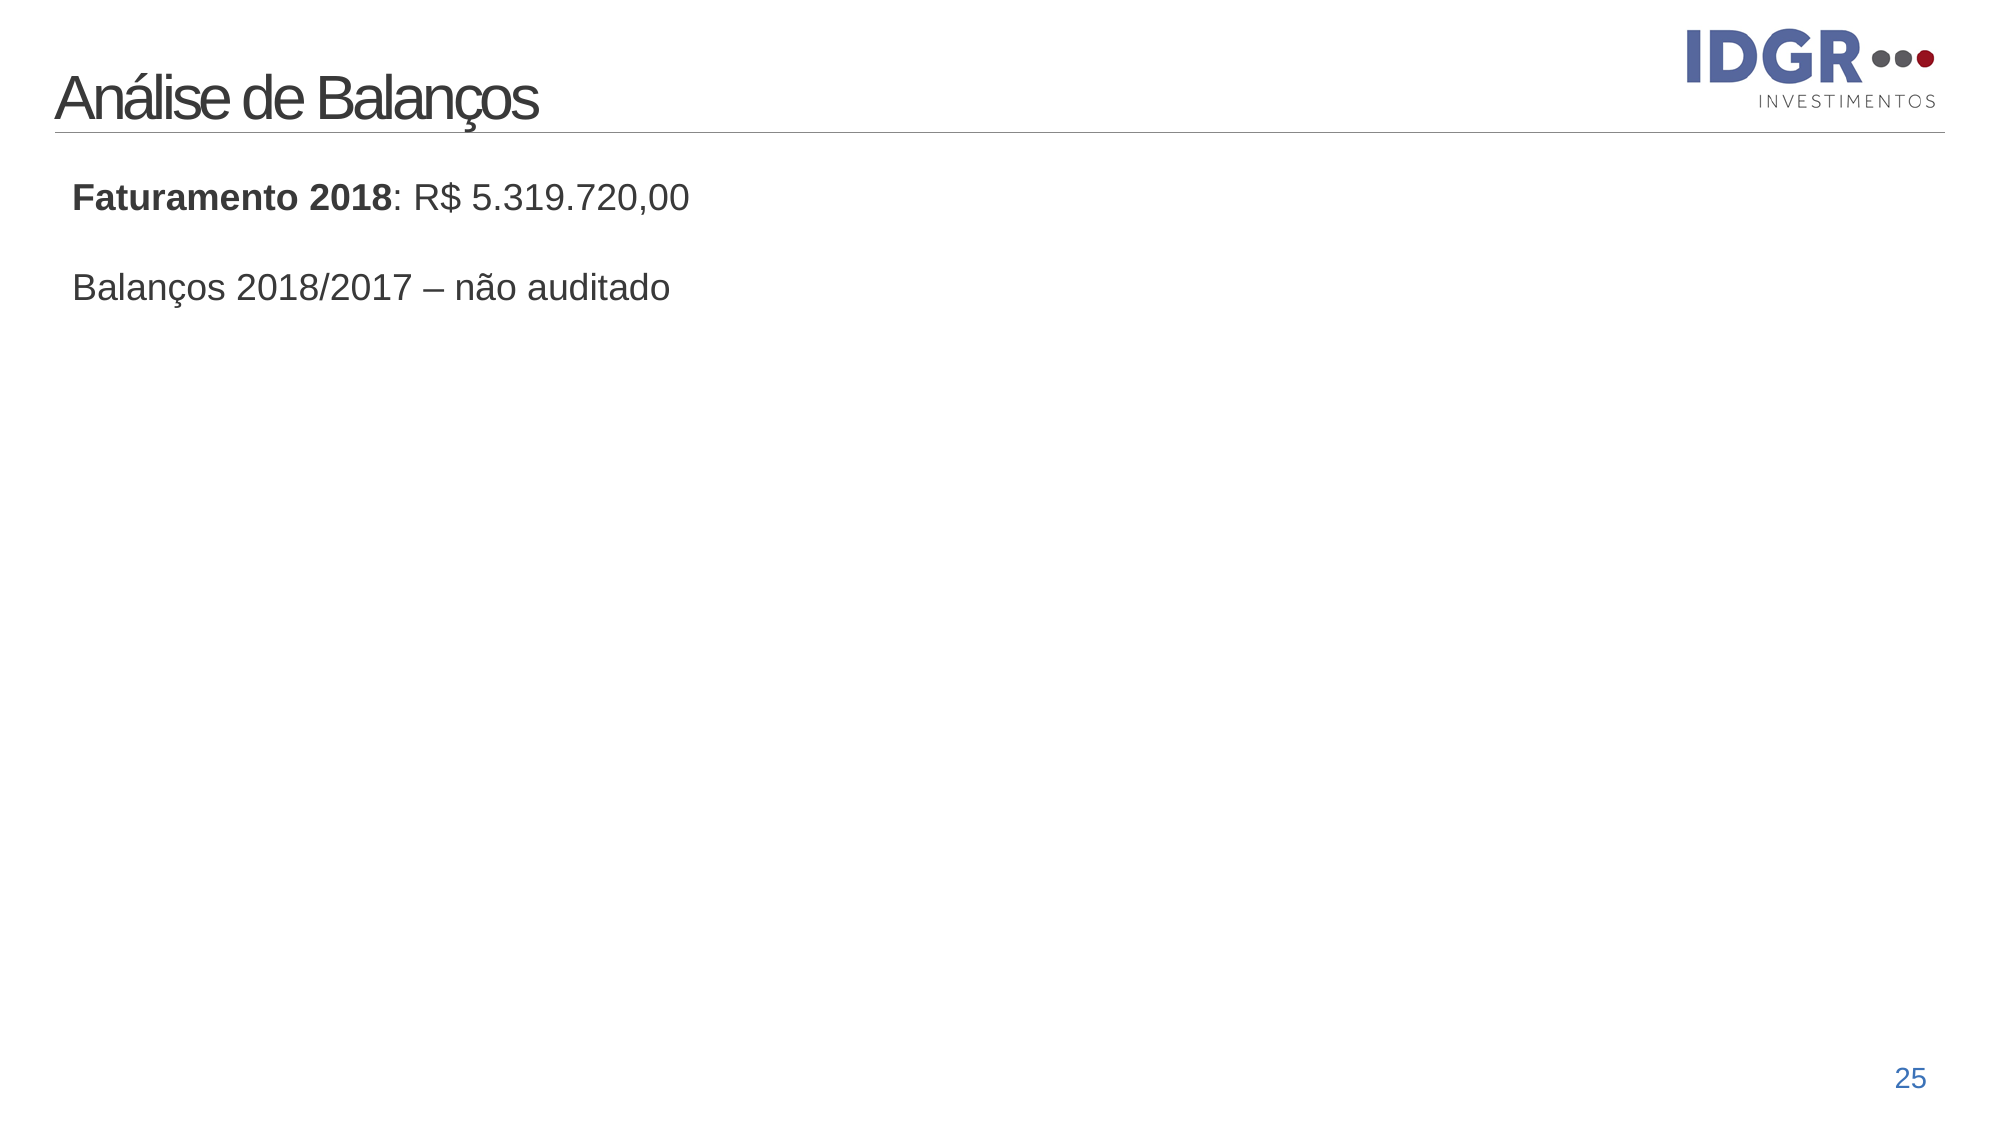

# Análise de Balanços

Faturamento 2018: R$ 5.319.720,00

Balanços 2018/2017 – não auditado